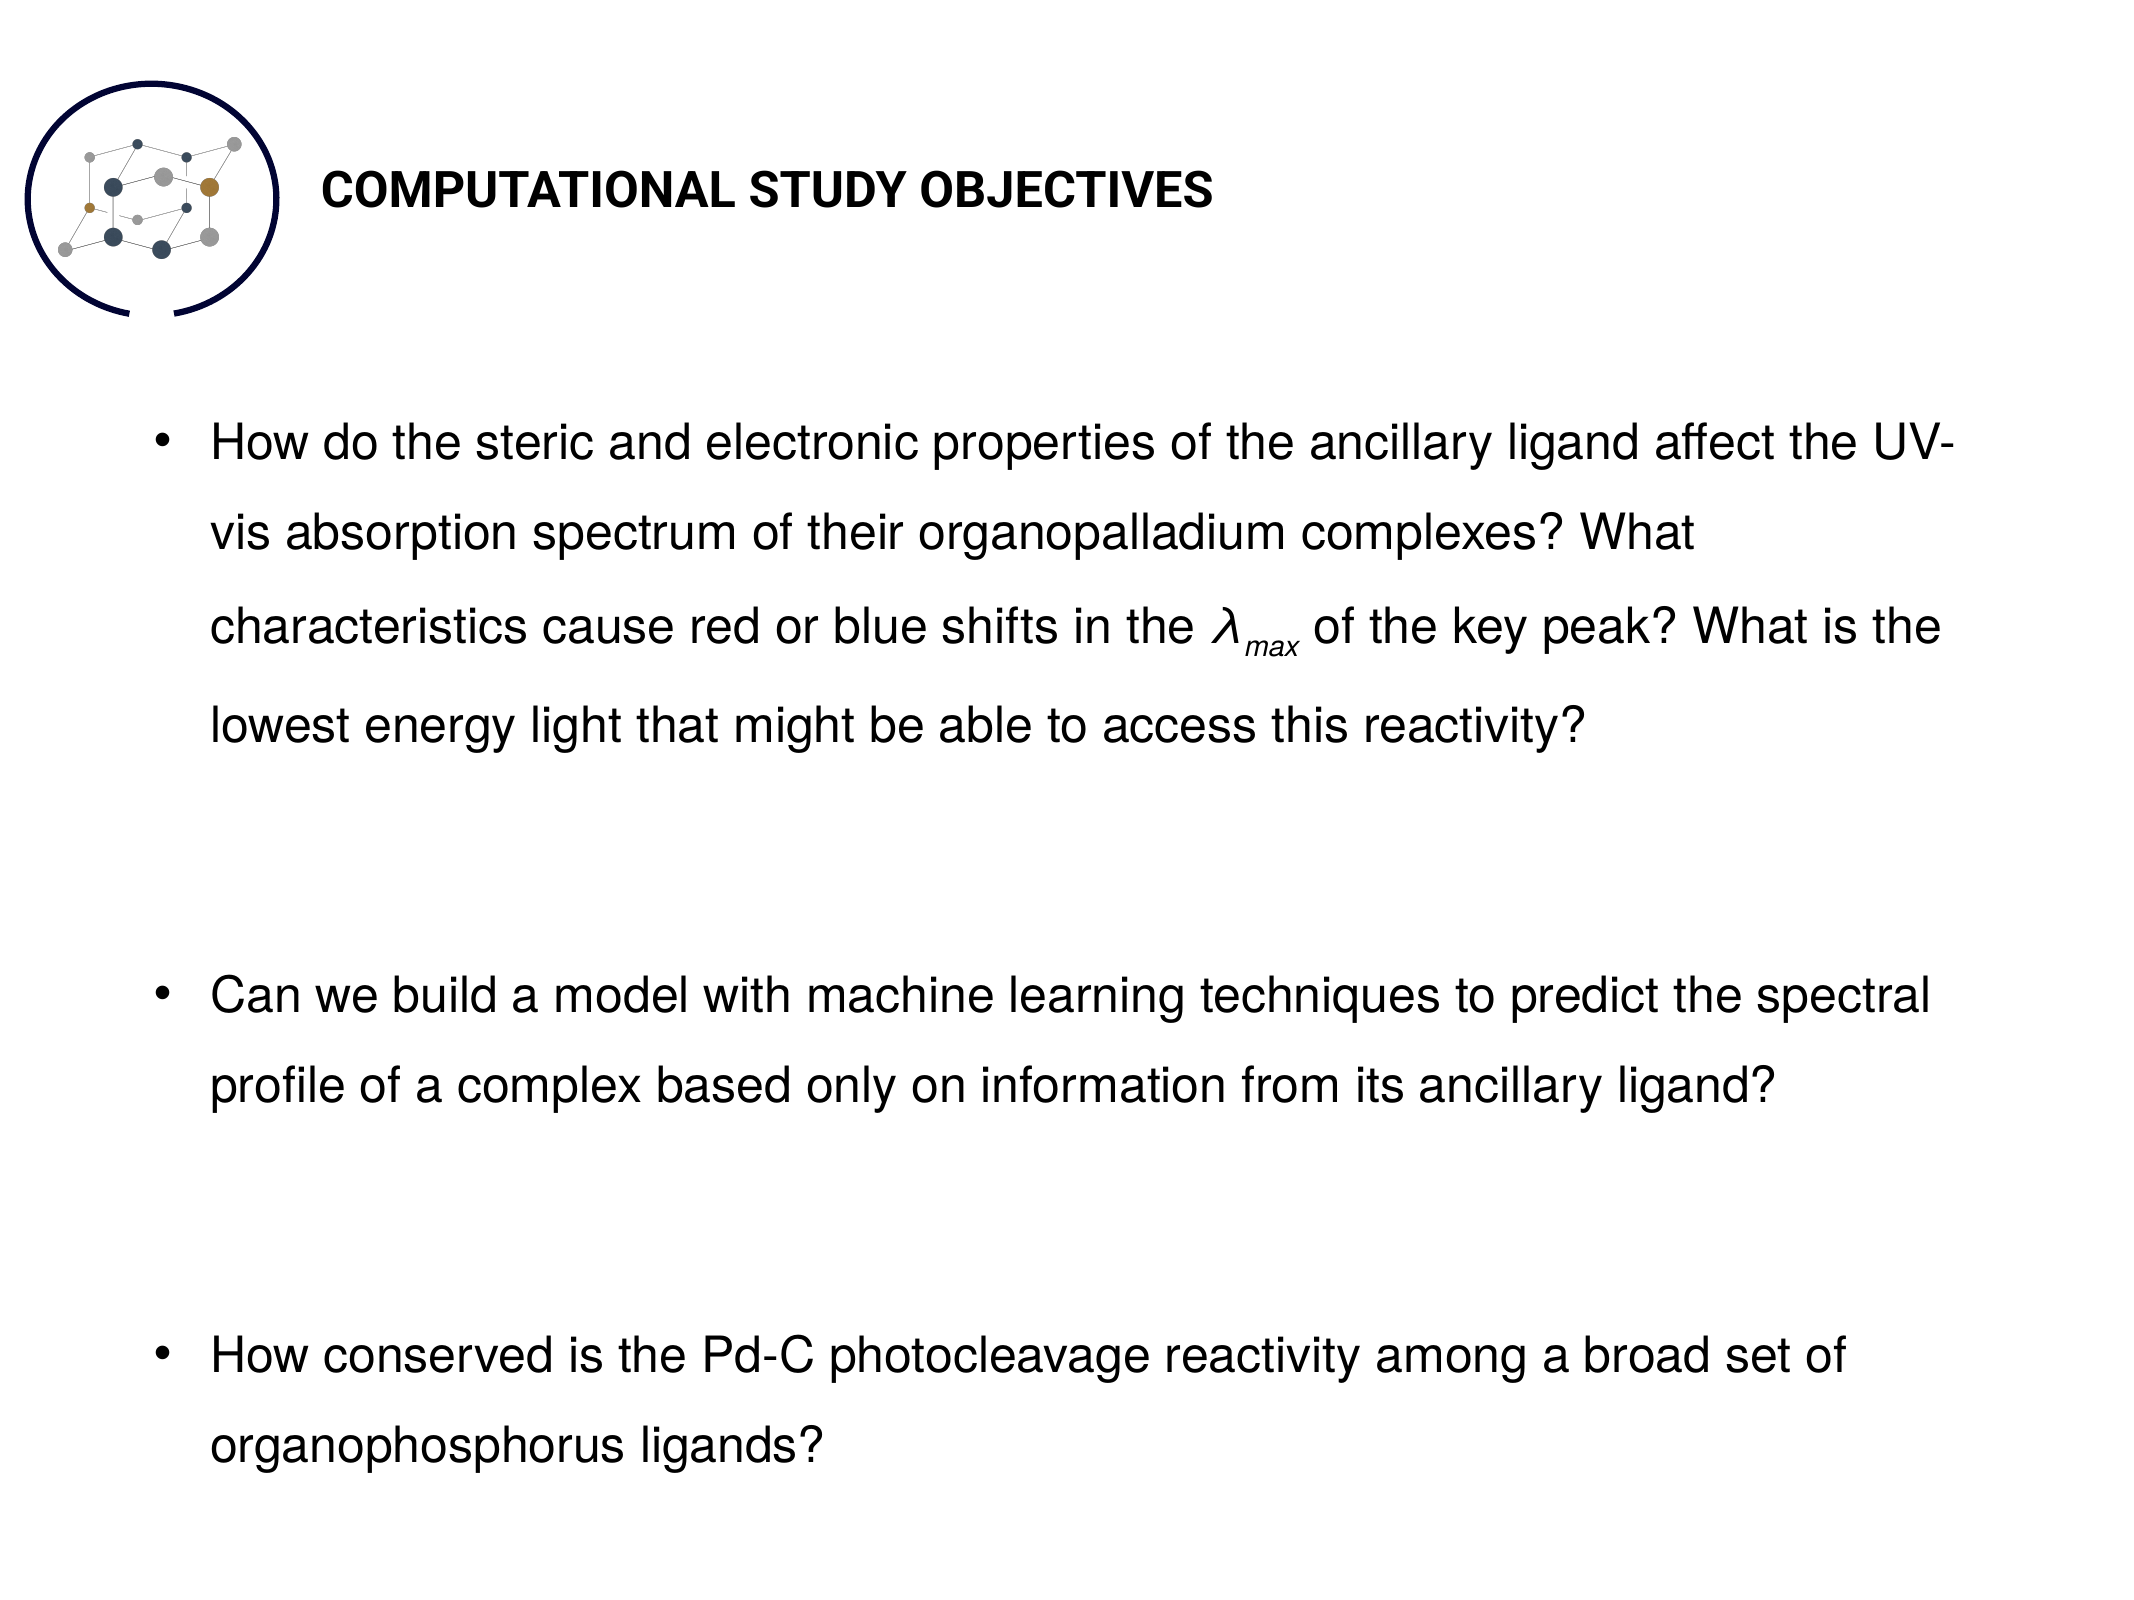

COMPUTATIONAL STUDY OBJECTIVES
How do the steric and electronic properties of the ancillary ligand affect the UV-vis absorption spectrum of their organopalladium complexes? What characteristics cause red or blue shifts in the λmax of the key peak? What is the lowest energy light that might be able to access this reactivity?

Can we build a model with machine learning techniques to predict the spectral profile of a complex based only on information from its ancillary ligand?

How conserved is the Pd-C photocleavage reactivity among a broad set of organophosphorus ligands?